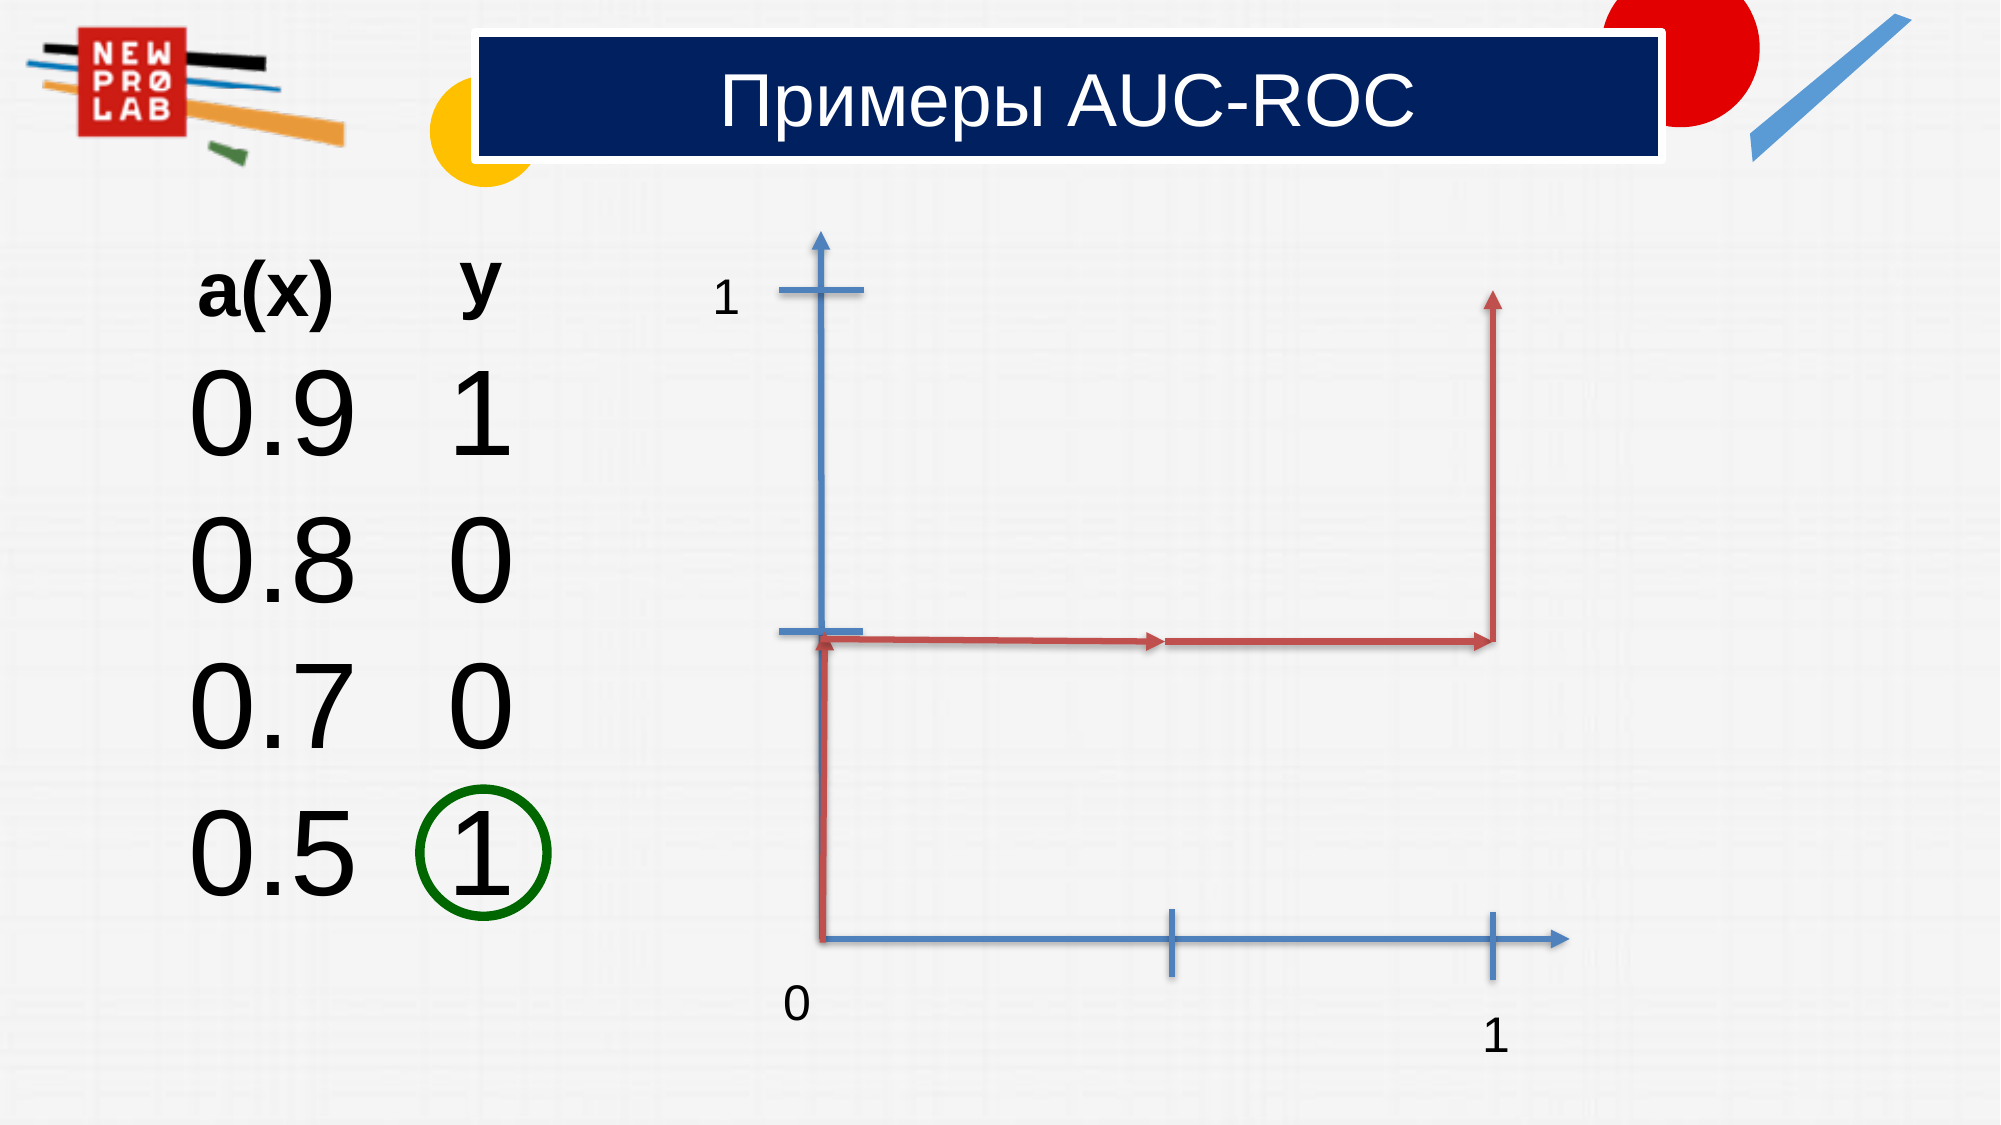

# Примеры AUC-ROC
y
a(x)
1
0.9
0.8
0.7
0.5
1
0
0
1

0
1